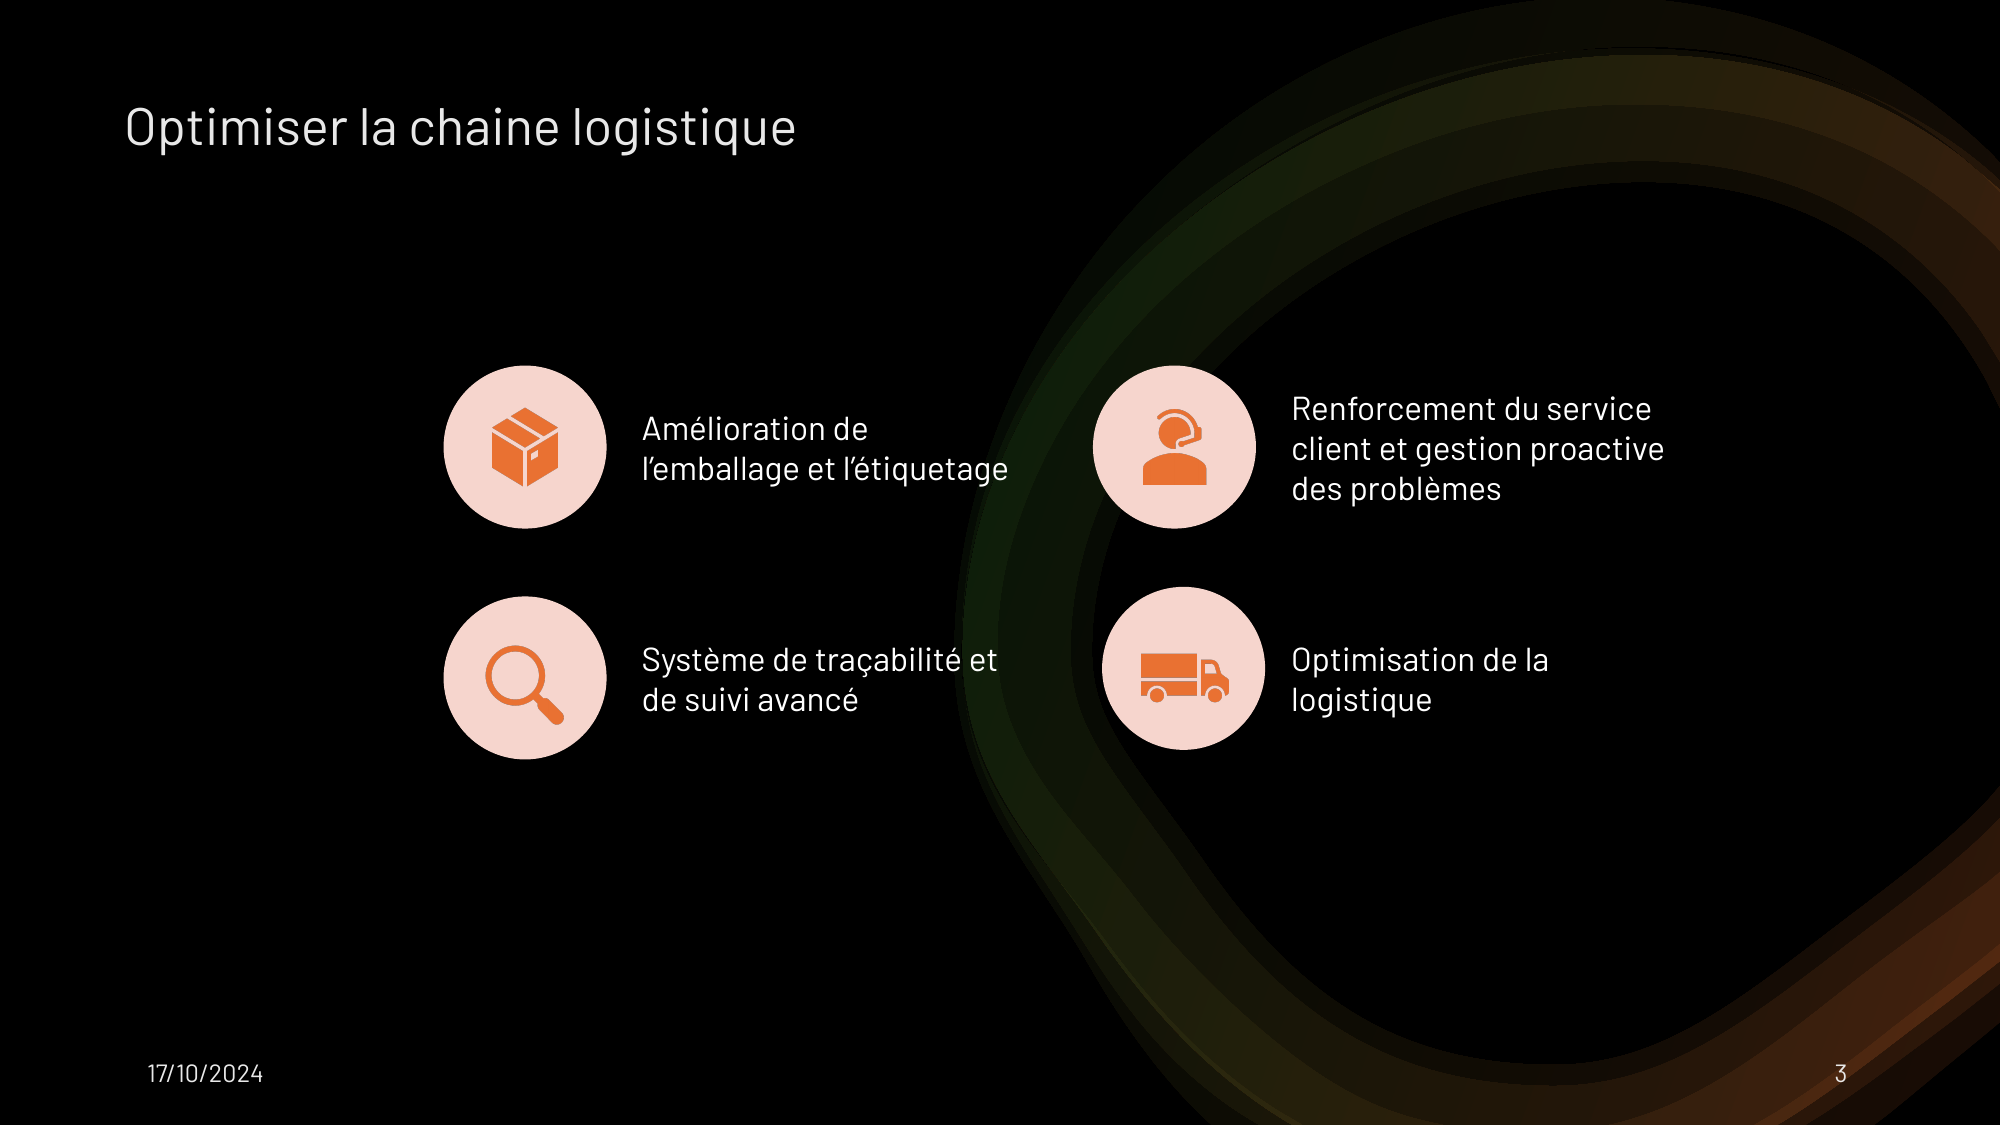

# Optimiser la chaine logistique
Amélioration de l’emballage et l’étiquetage
Renforcement du service client et gestion proactive des problèmes
Système de traçabilité et de suivi avancé
Optimisation de la logistique
17/10/2024
3